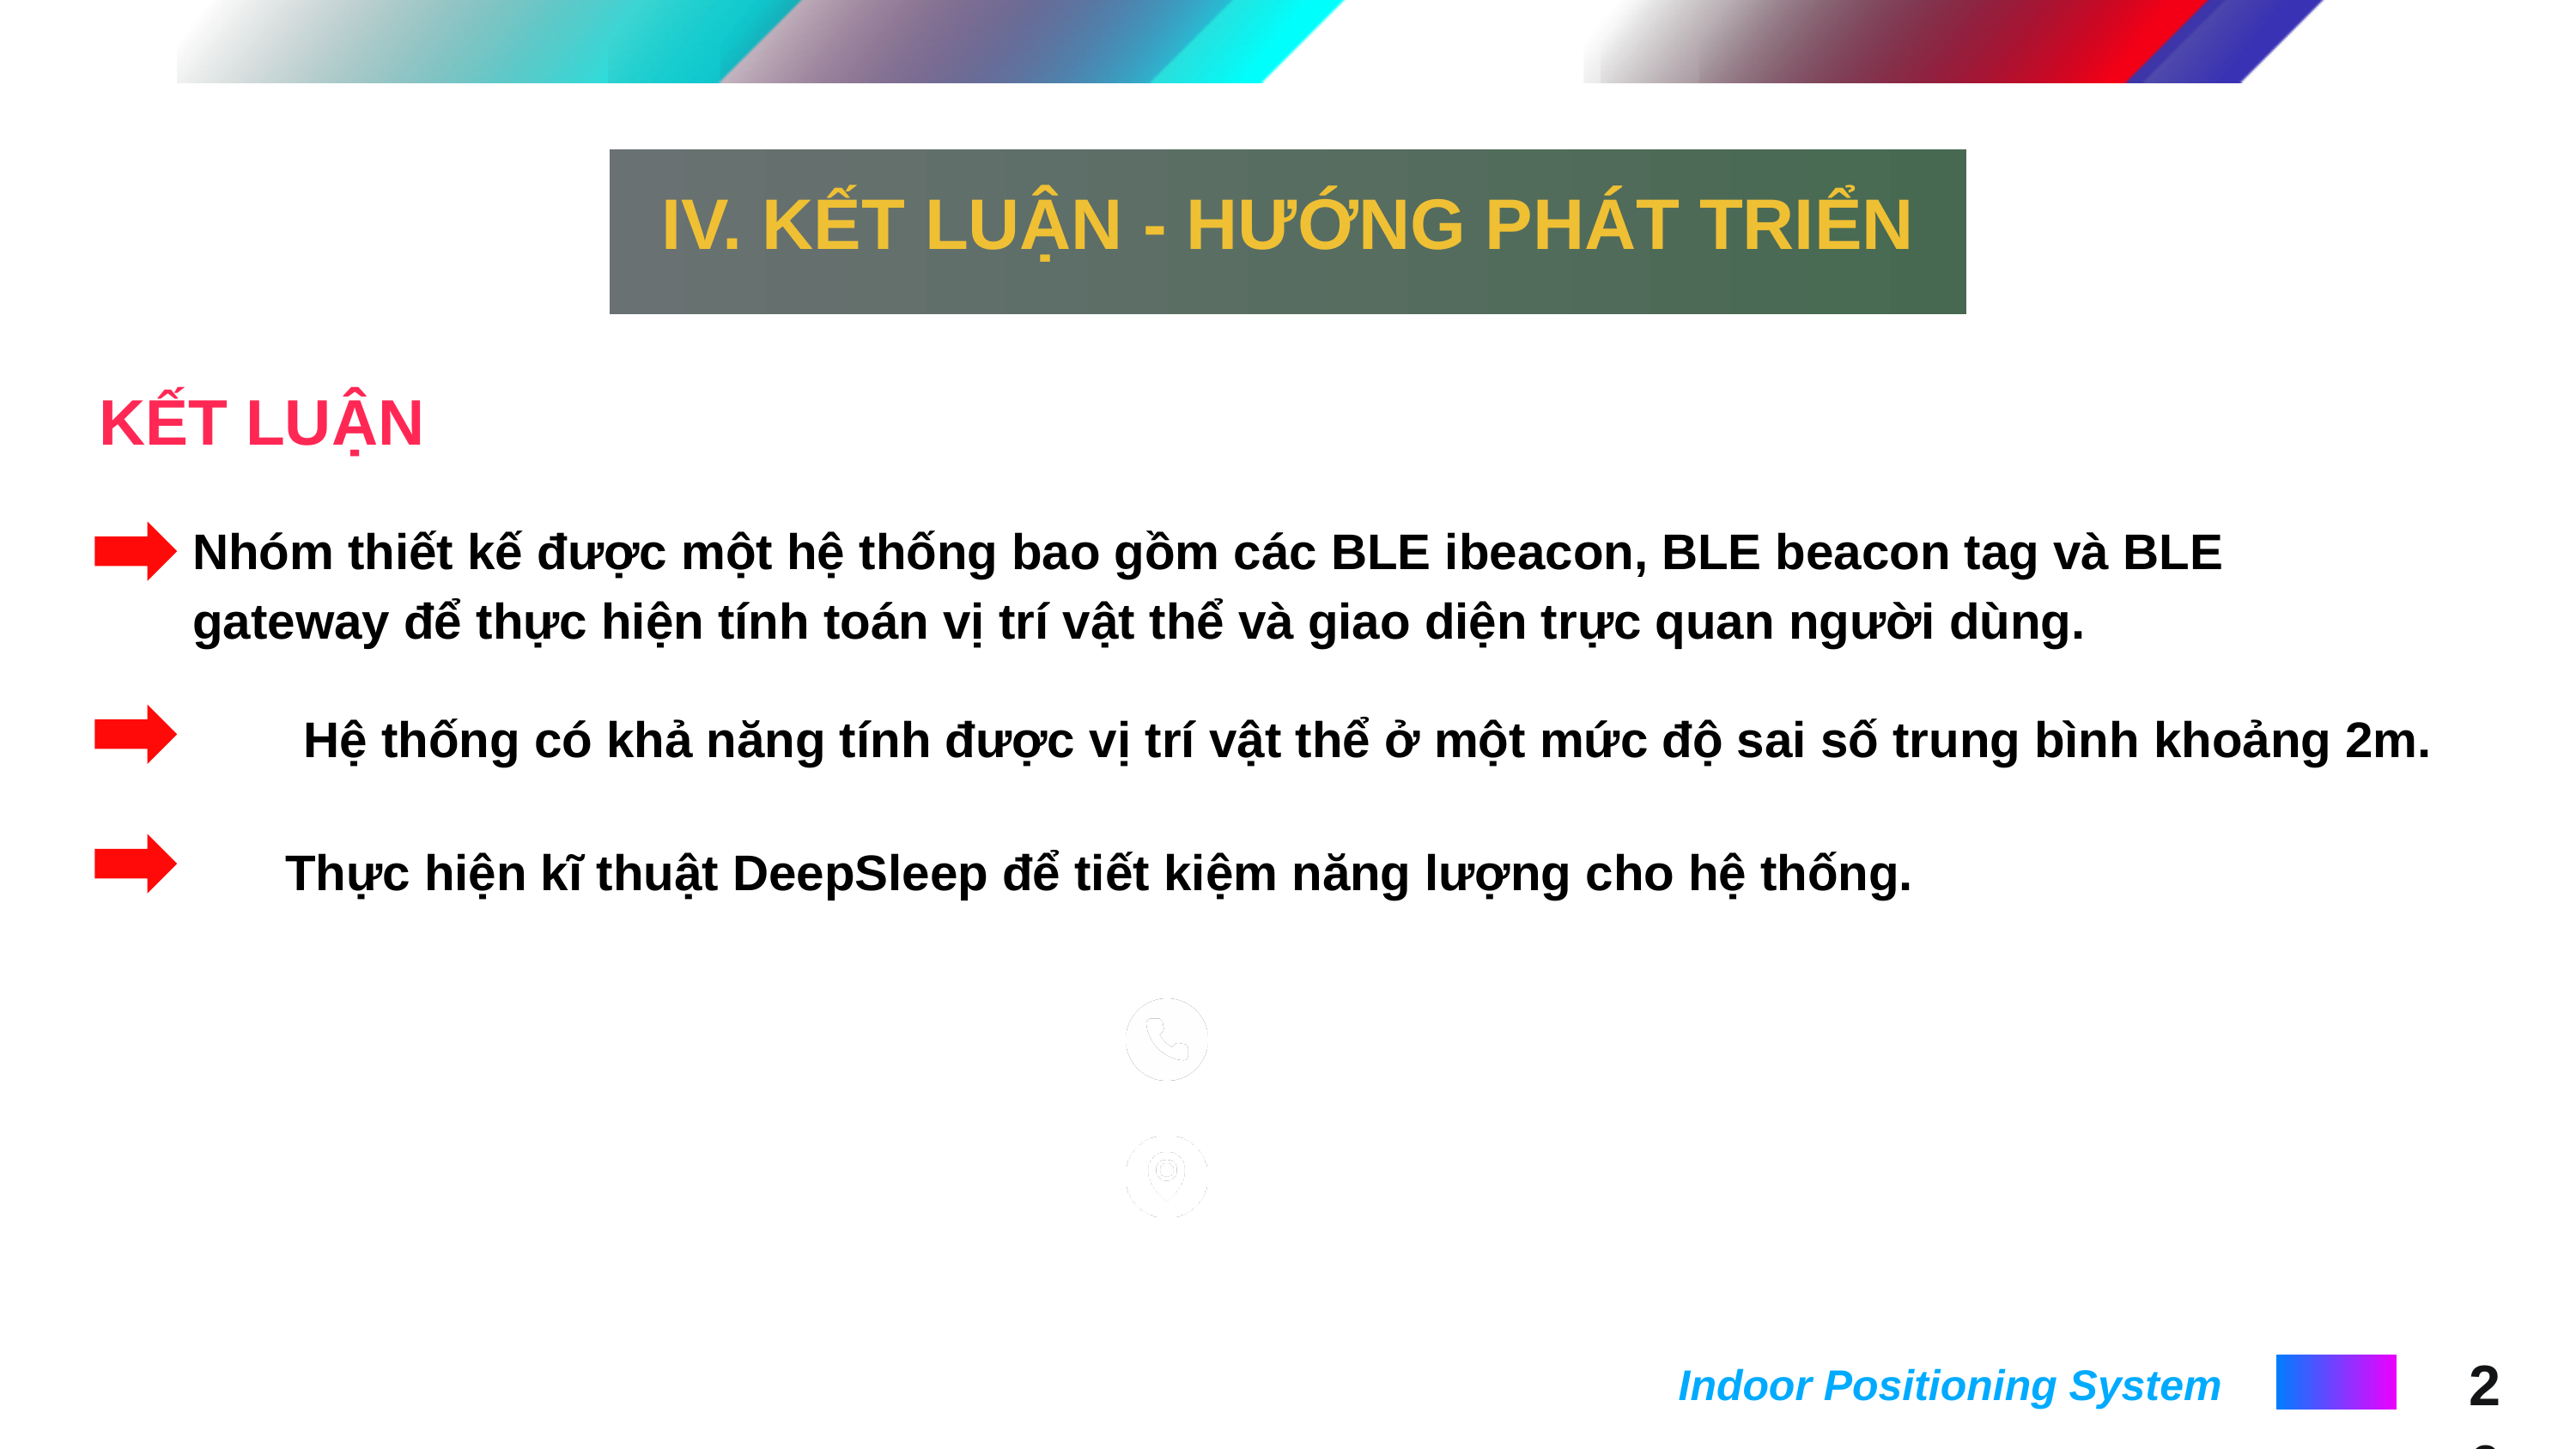

IV. KẾT LUẬN - HƯỚNG PHÁT TRIỂN
KẾT LUẬN
Nhóm thiết kế được một hệ thống bao gồm các BLE ibeacon, BLE beacon tag và BLE gateway để thực hiện tính toán vị trí vật thể và giao diện trực quan người dùng.

Hệ thống có khả năng tính được vị trí vật thể ở một mức độ sai số trung bình khoảng 2m.

Thực hiện kĩ thuật DeepSleep để tiết kiệm năng lượng cho hệ thống.

26
Indoor Positioning System